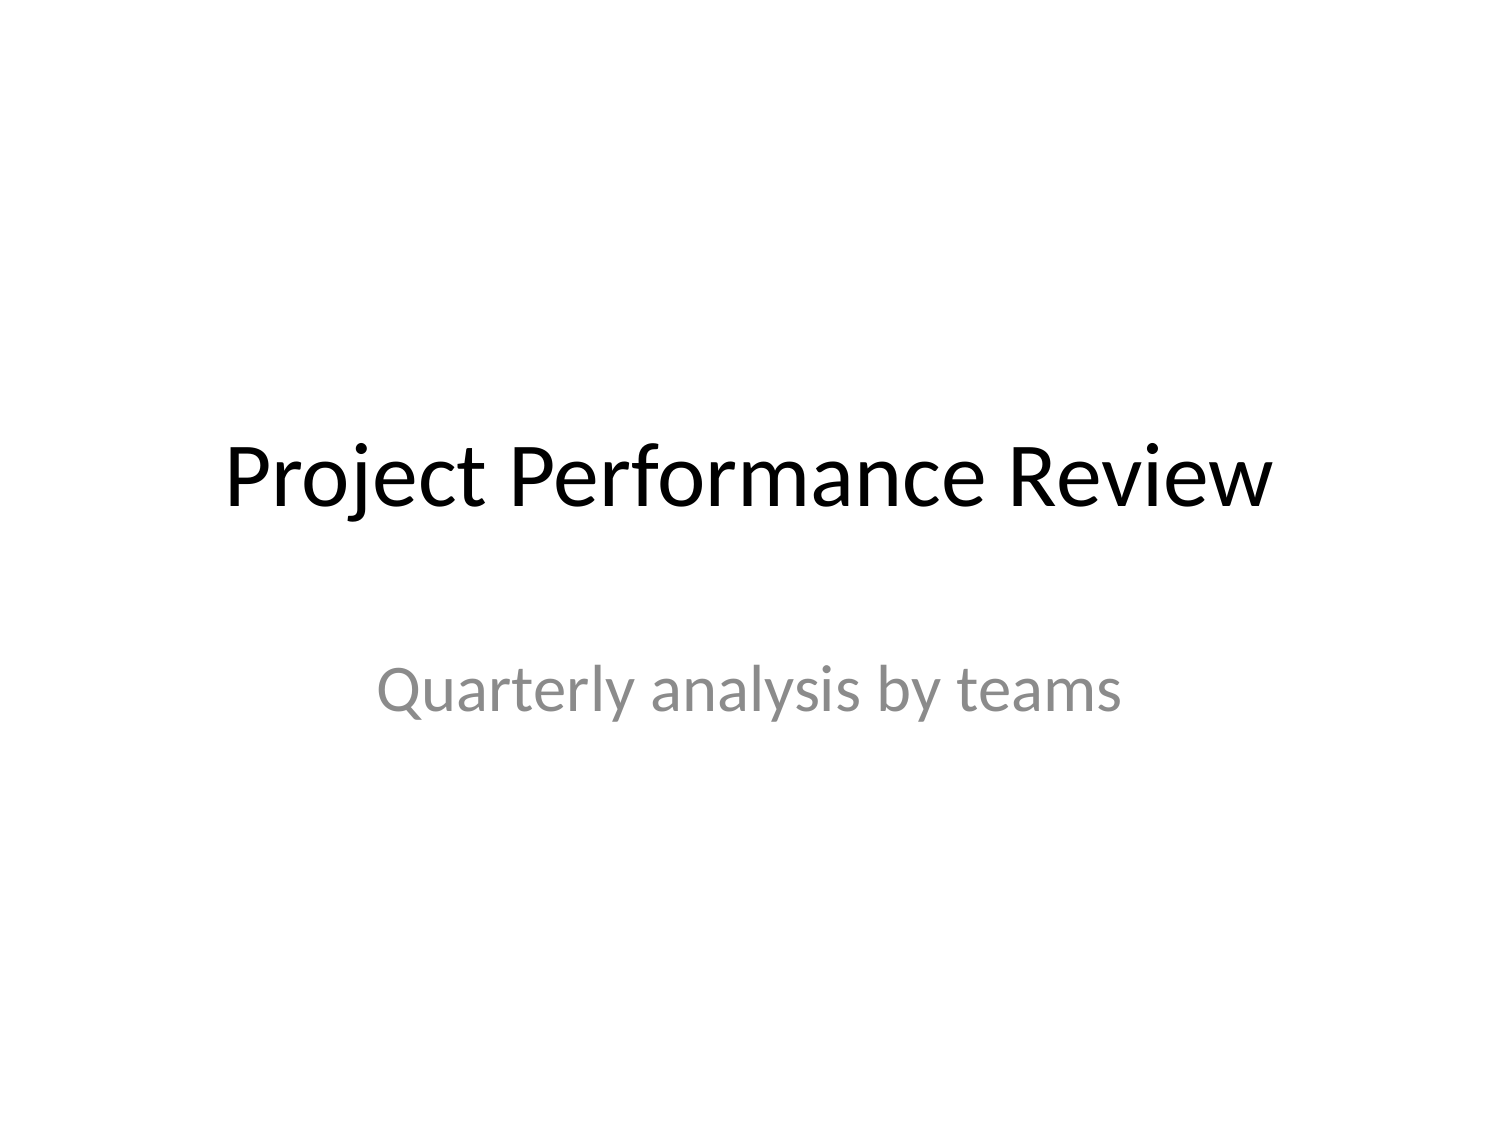

# Project Performance Review
Quarterly analysis by teams